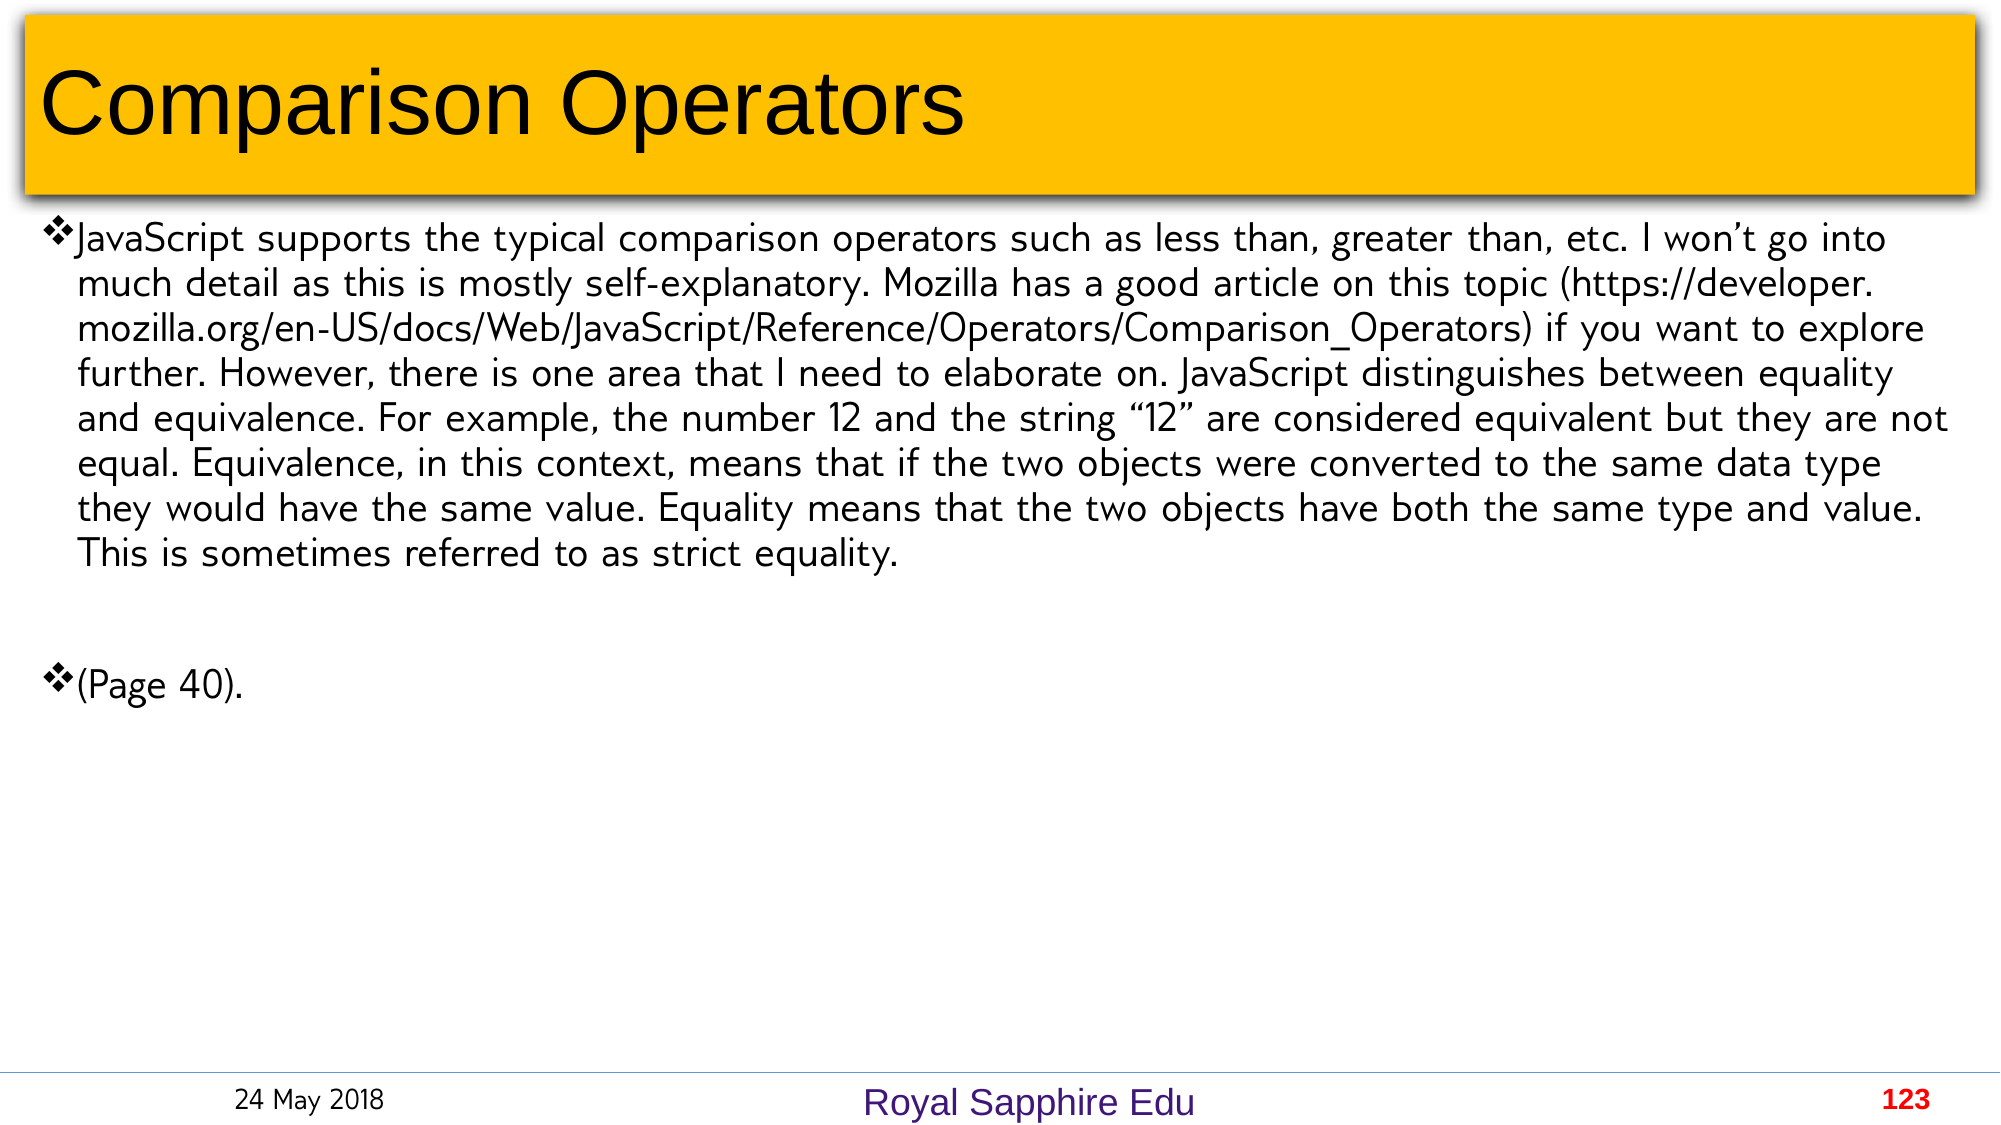

# Comparison Operators
JavaScript supports the typical comparison operators such as less than, greater than, etc. I won’t go into much detail as this is mostly self-explanatory. Mozilla has a good article on this topic (https://developer. mozilla.org/en-US/docs/Web/JavaScript/Reference/Operators/Comparison_Operators) if you want to explore further. However, there is one area that I need to elaborate on. JavaScript distinguishes between equality and equivalence. For example, the number 12 and the string “12” are considered equivalent but they are not equal. Equivalence, in this context, means that if the two objects were converted to the same data type they would have the same value. Equality means that the two objects have both the same type and value. This is sometimes referred to as strict equality.

(Page 40).
24 May 2018
123